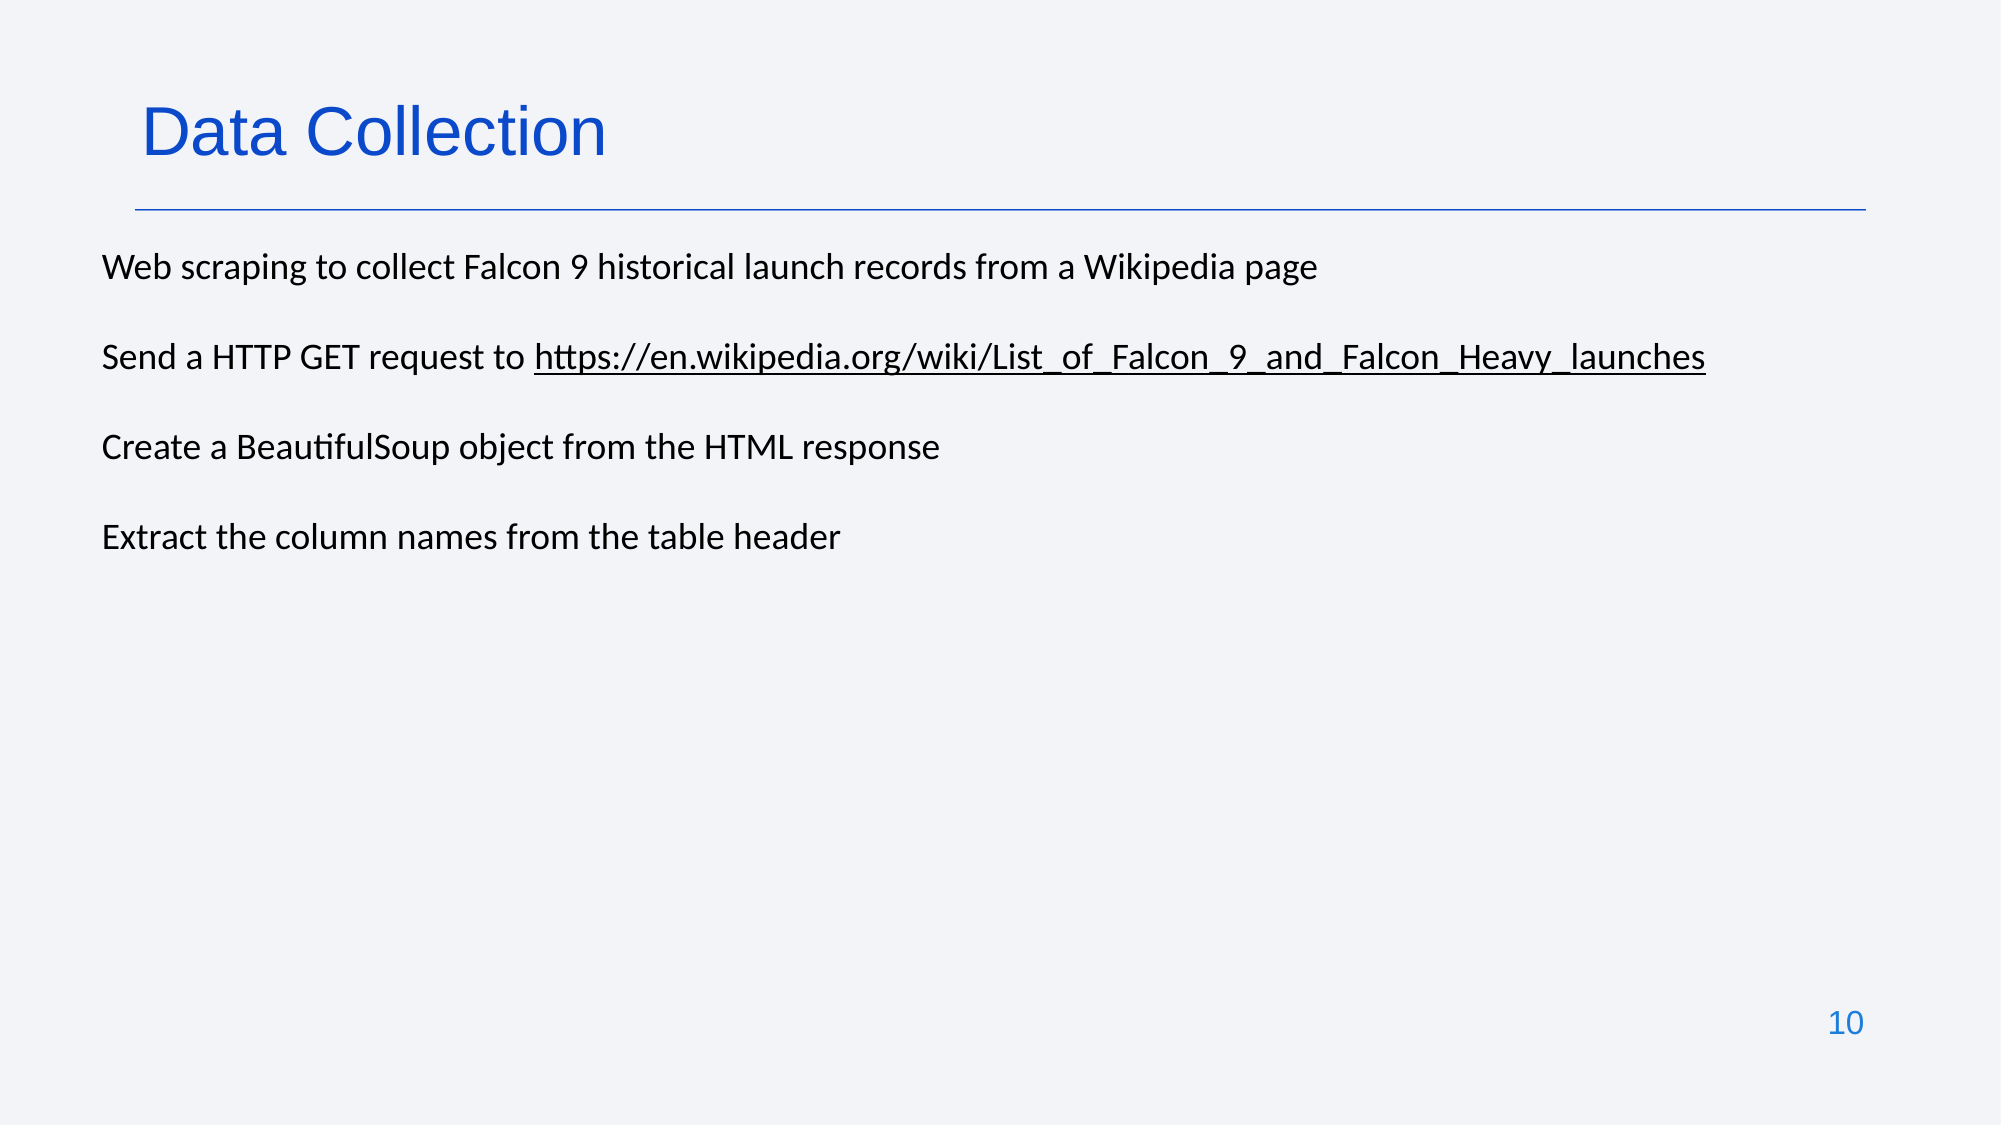

Data Collection
Web scraping to collect Falcon 9 historical launch records from a Wikipedia page

Send a HTTP GET request to https://en.wikipedia.org/wiki/List_of_Falcon_9_and_Falcon_Heavy_launches

Create a BeautifulSoup object from the HTML response

Extract the column names from the table header

10